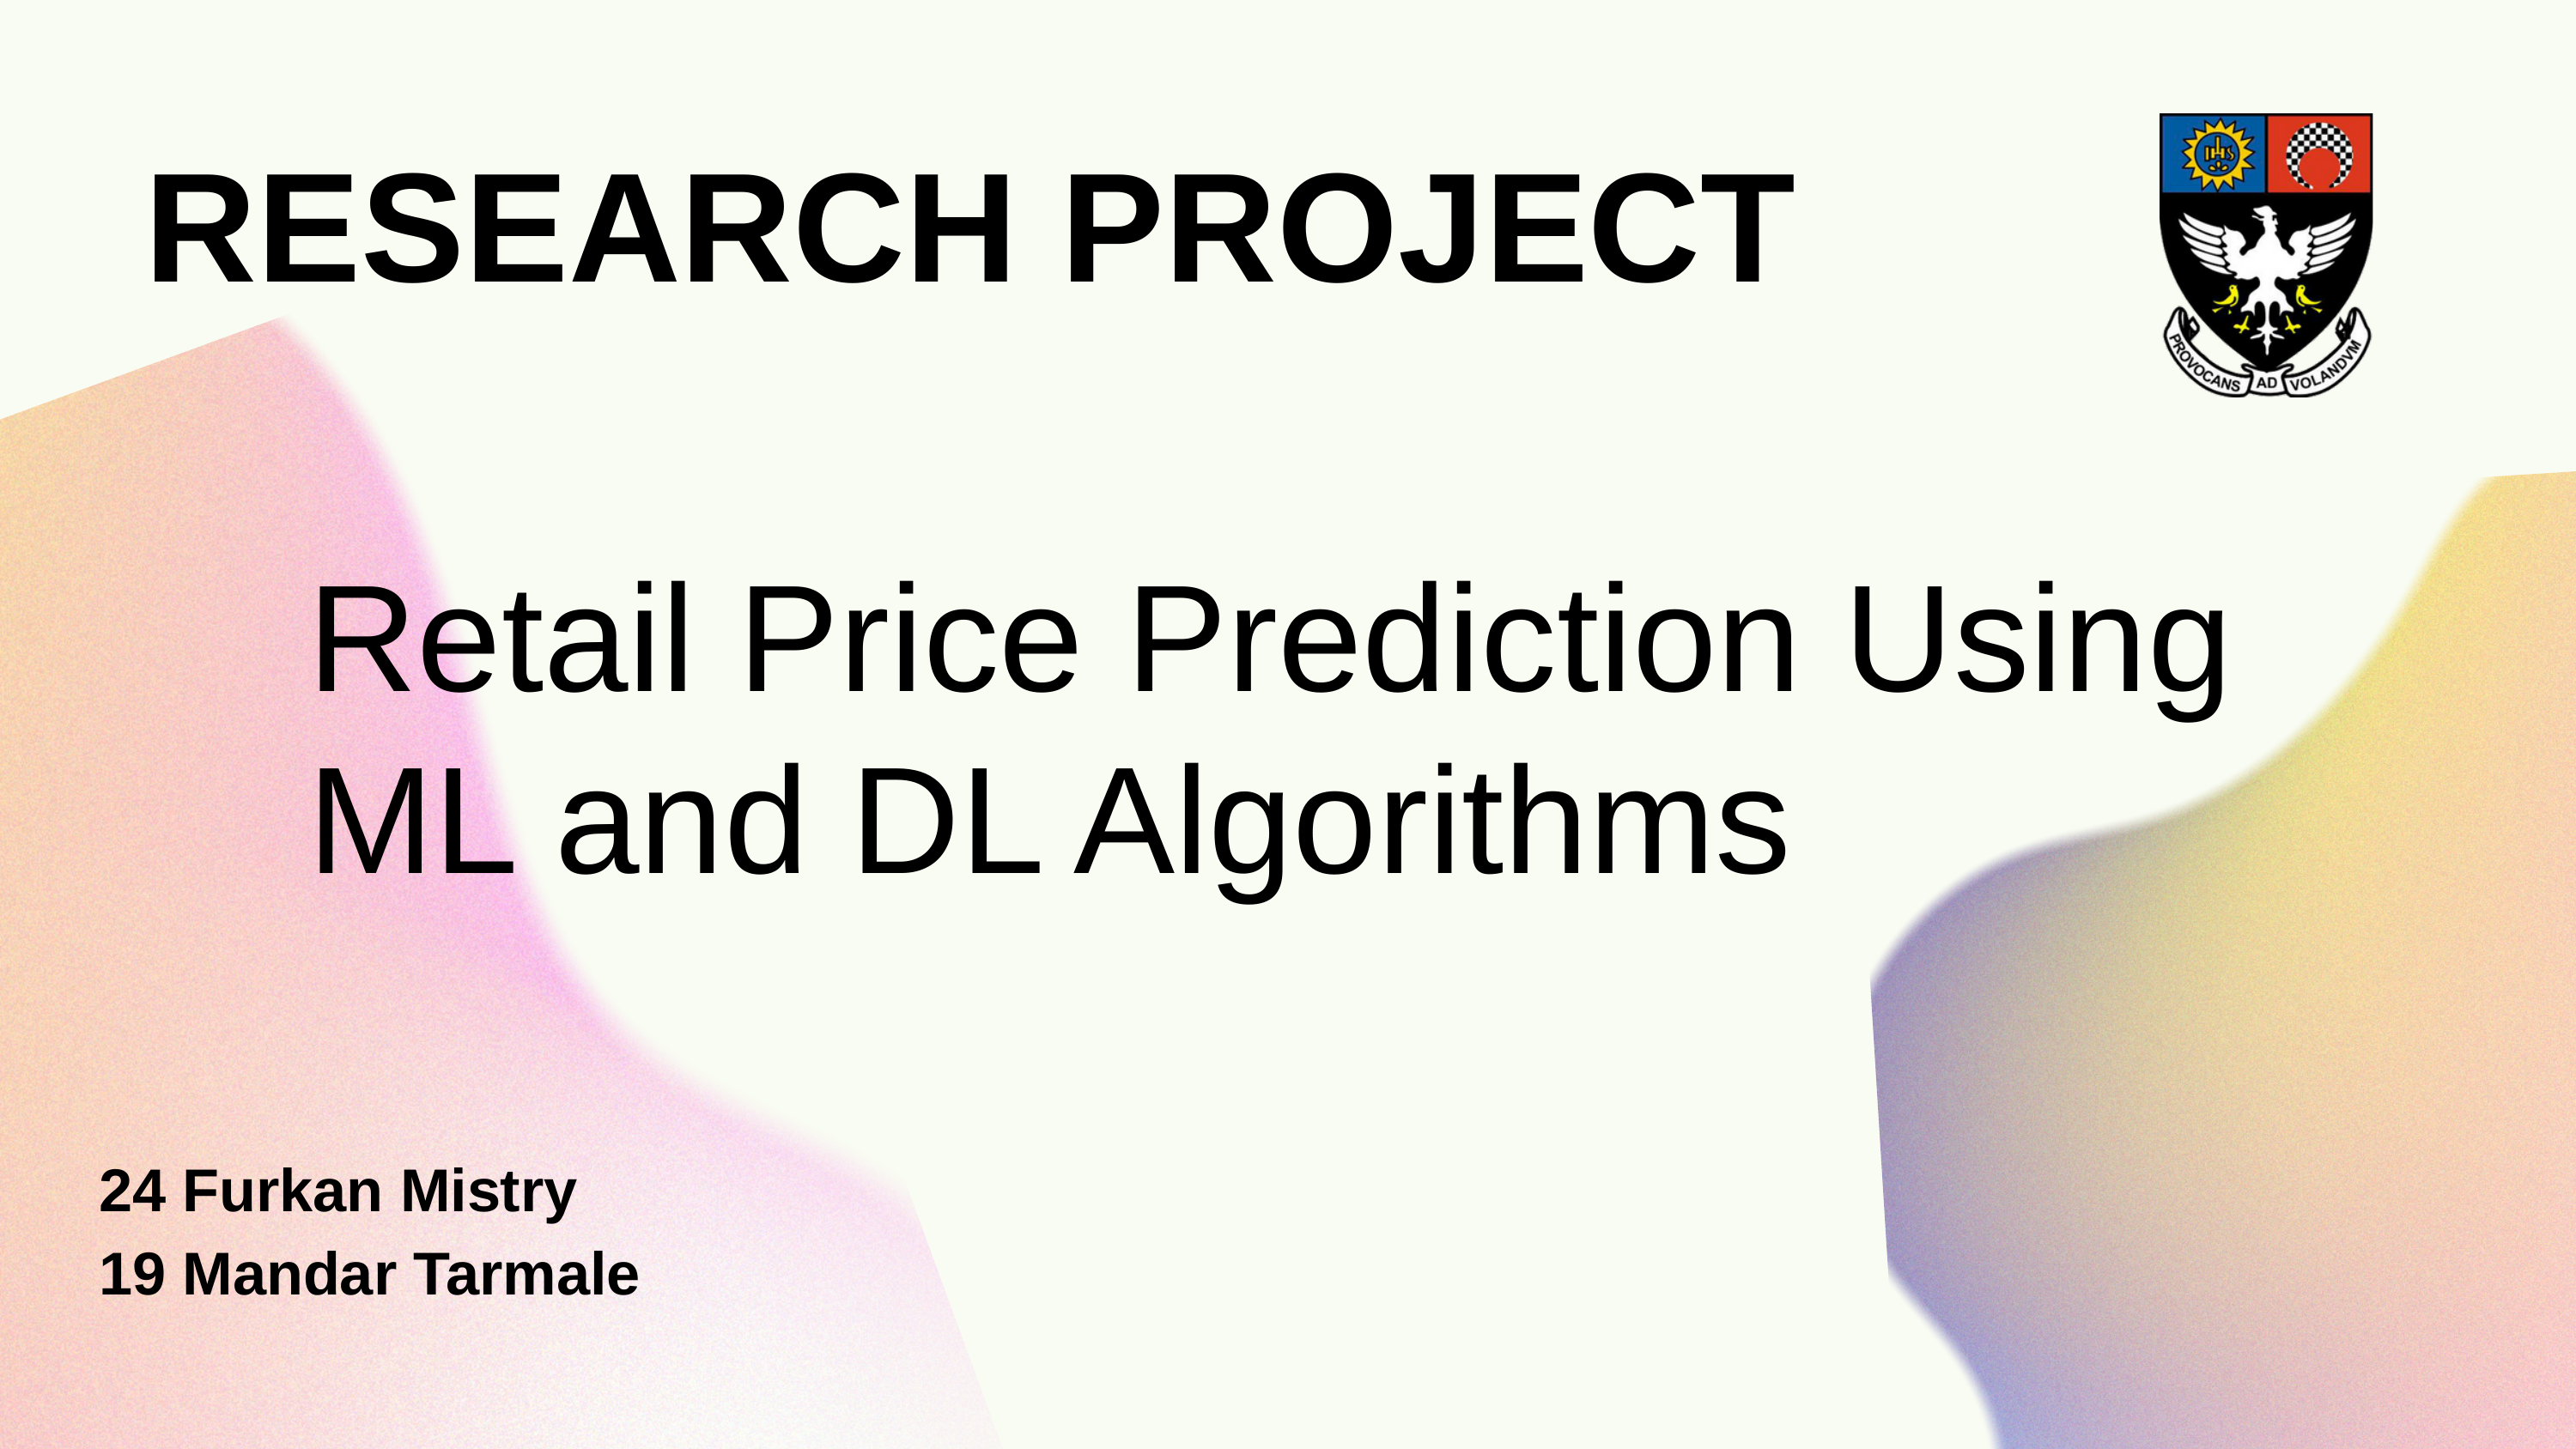

RESEARCH PROJECT

Retail Price Prediction Using ML and DL Algorithms

24 Furkan Mistry
19 Mandar Tarmale